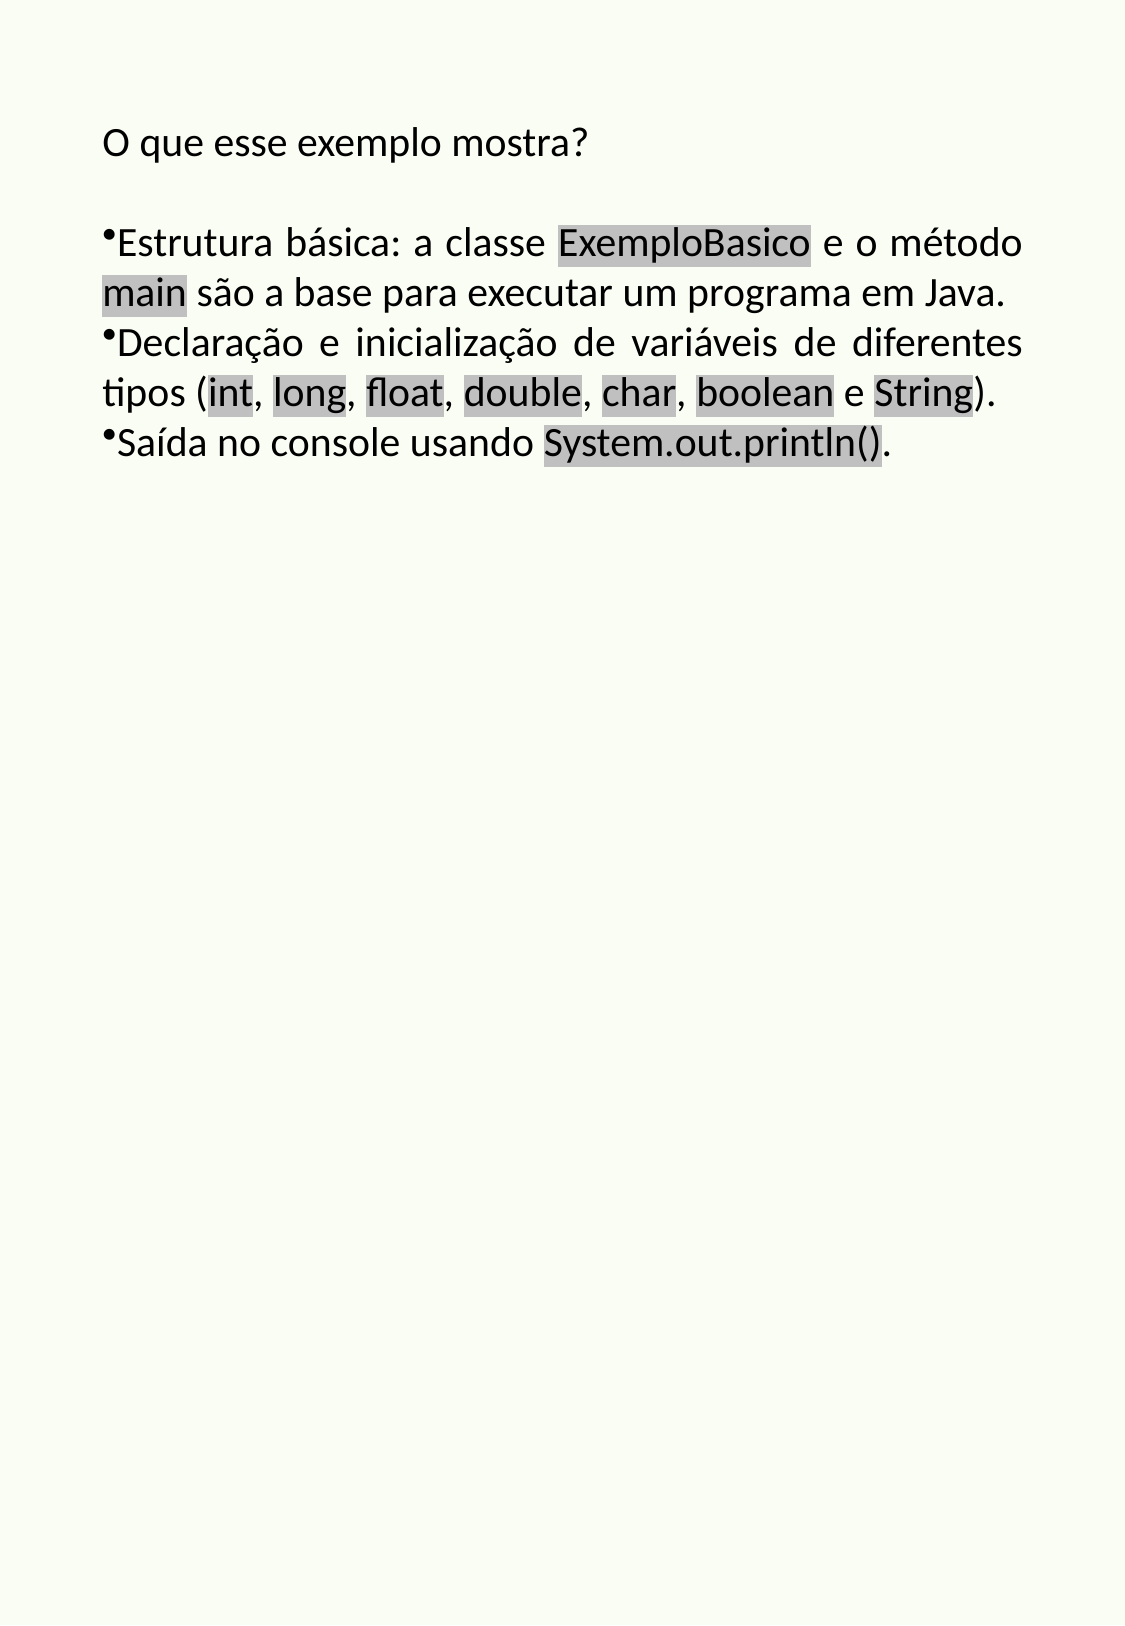

O que esse exemplo mostra?

Estrutura básica: a classe ExemploBasico e o método main são a base para executar um programa em Java.
Declaração e inicialização de variáveis de diferentes tipos (int, long, float, double, char, boolean e String).
Saída no console usando System.out.println().